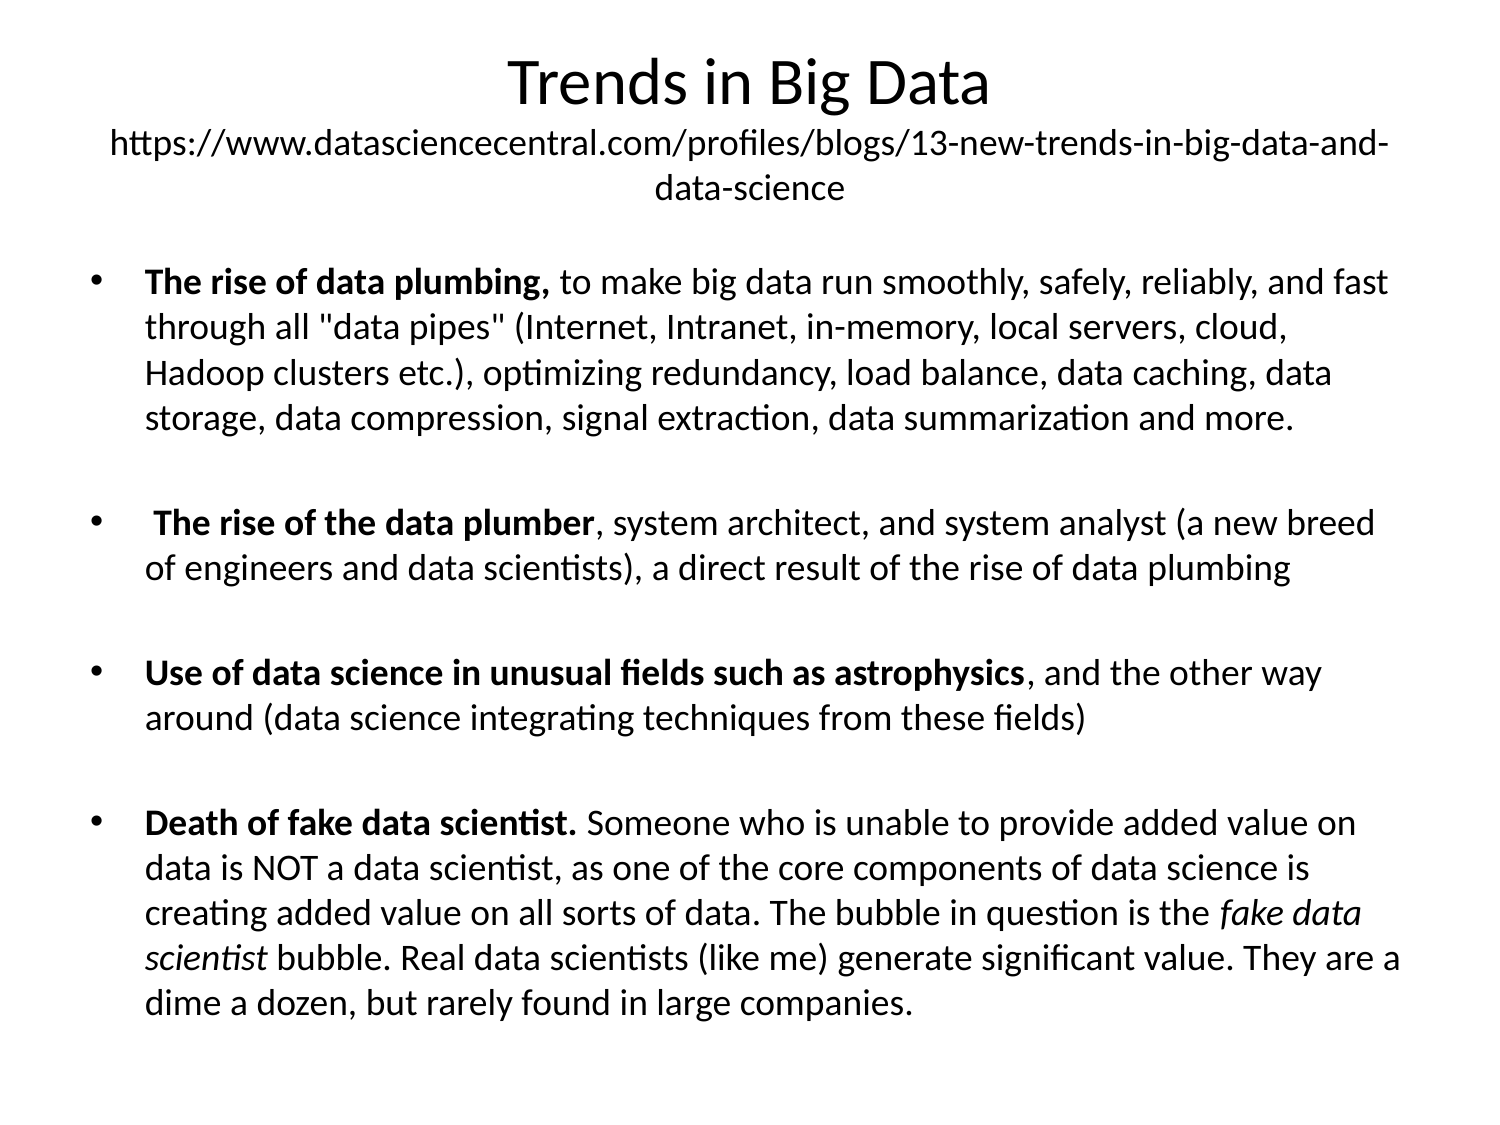

# Trends in Big Data https://www.datasciencecentral.com/profiles/blogs/13-new-trends-in-big-data-and-data-science
The rise of data plumbing, to make big data run smoothly, safely, reliably, and fast through all "data pipes" (Internet, Intranet, in-memory, local servers, cloud, Hadoop clusters etc.), optimizing redundancy, load balance, data caching, data storage, data compression, signal extraction, data summarization and more.

 The rise of the data plumber, system architect, and system analyst (a new breed of engineers and data scientists), a direct result of the rise of data plumbing

Use of data science in unusual fields such as astrophysics, and the other way around (data science integrating techniques from these fields)

Death of fake data scientist. Someone who is unable to provide added value on data is NOT a data scientist, as one of the core components of data science is creating added value on all sorts of data. The bubble in question is the fake data scientist bubble. Real data scientists (like me) generate significant value. They are a dime a dozen, but rarely found in large companies.